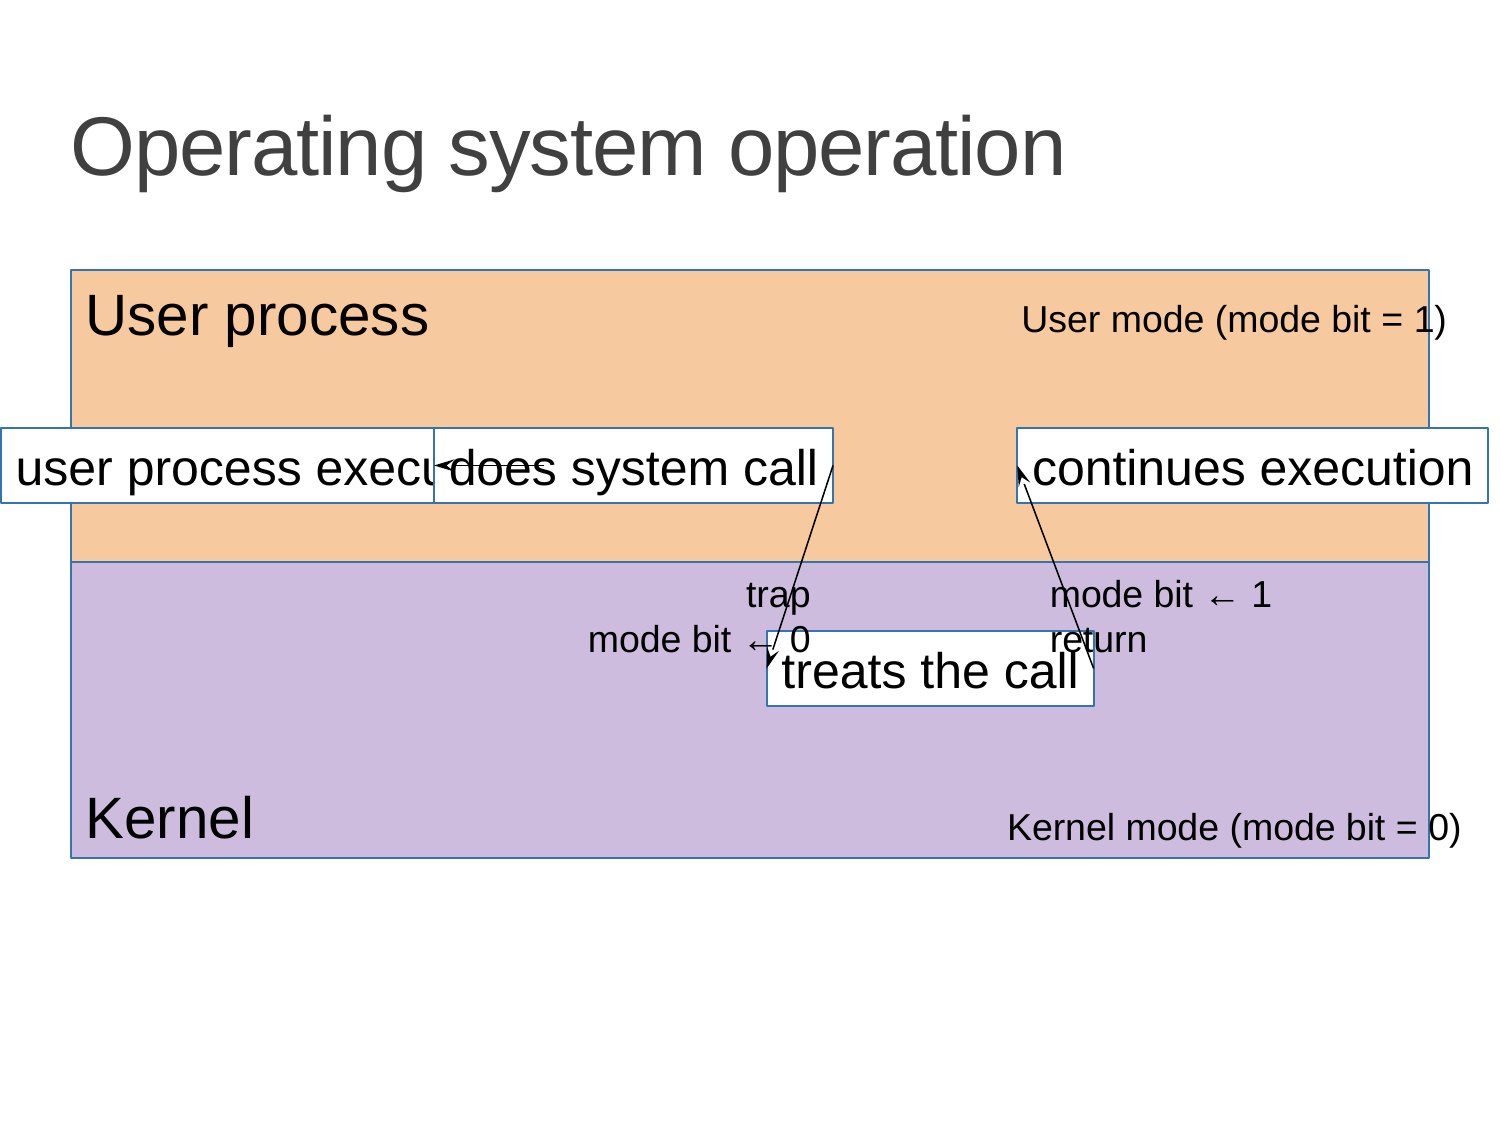

# Operating system operation
User process
User mode (mode bit = 1)
user process executing
does system call
continues execution
trap
mode bit ← 0
mode bit ← 1
return
Kernel
treats the call
Kernel mode (mode bit = 0)